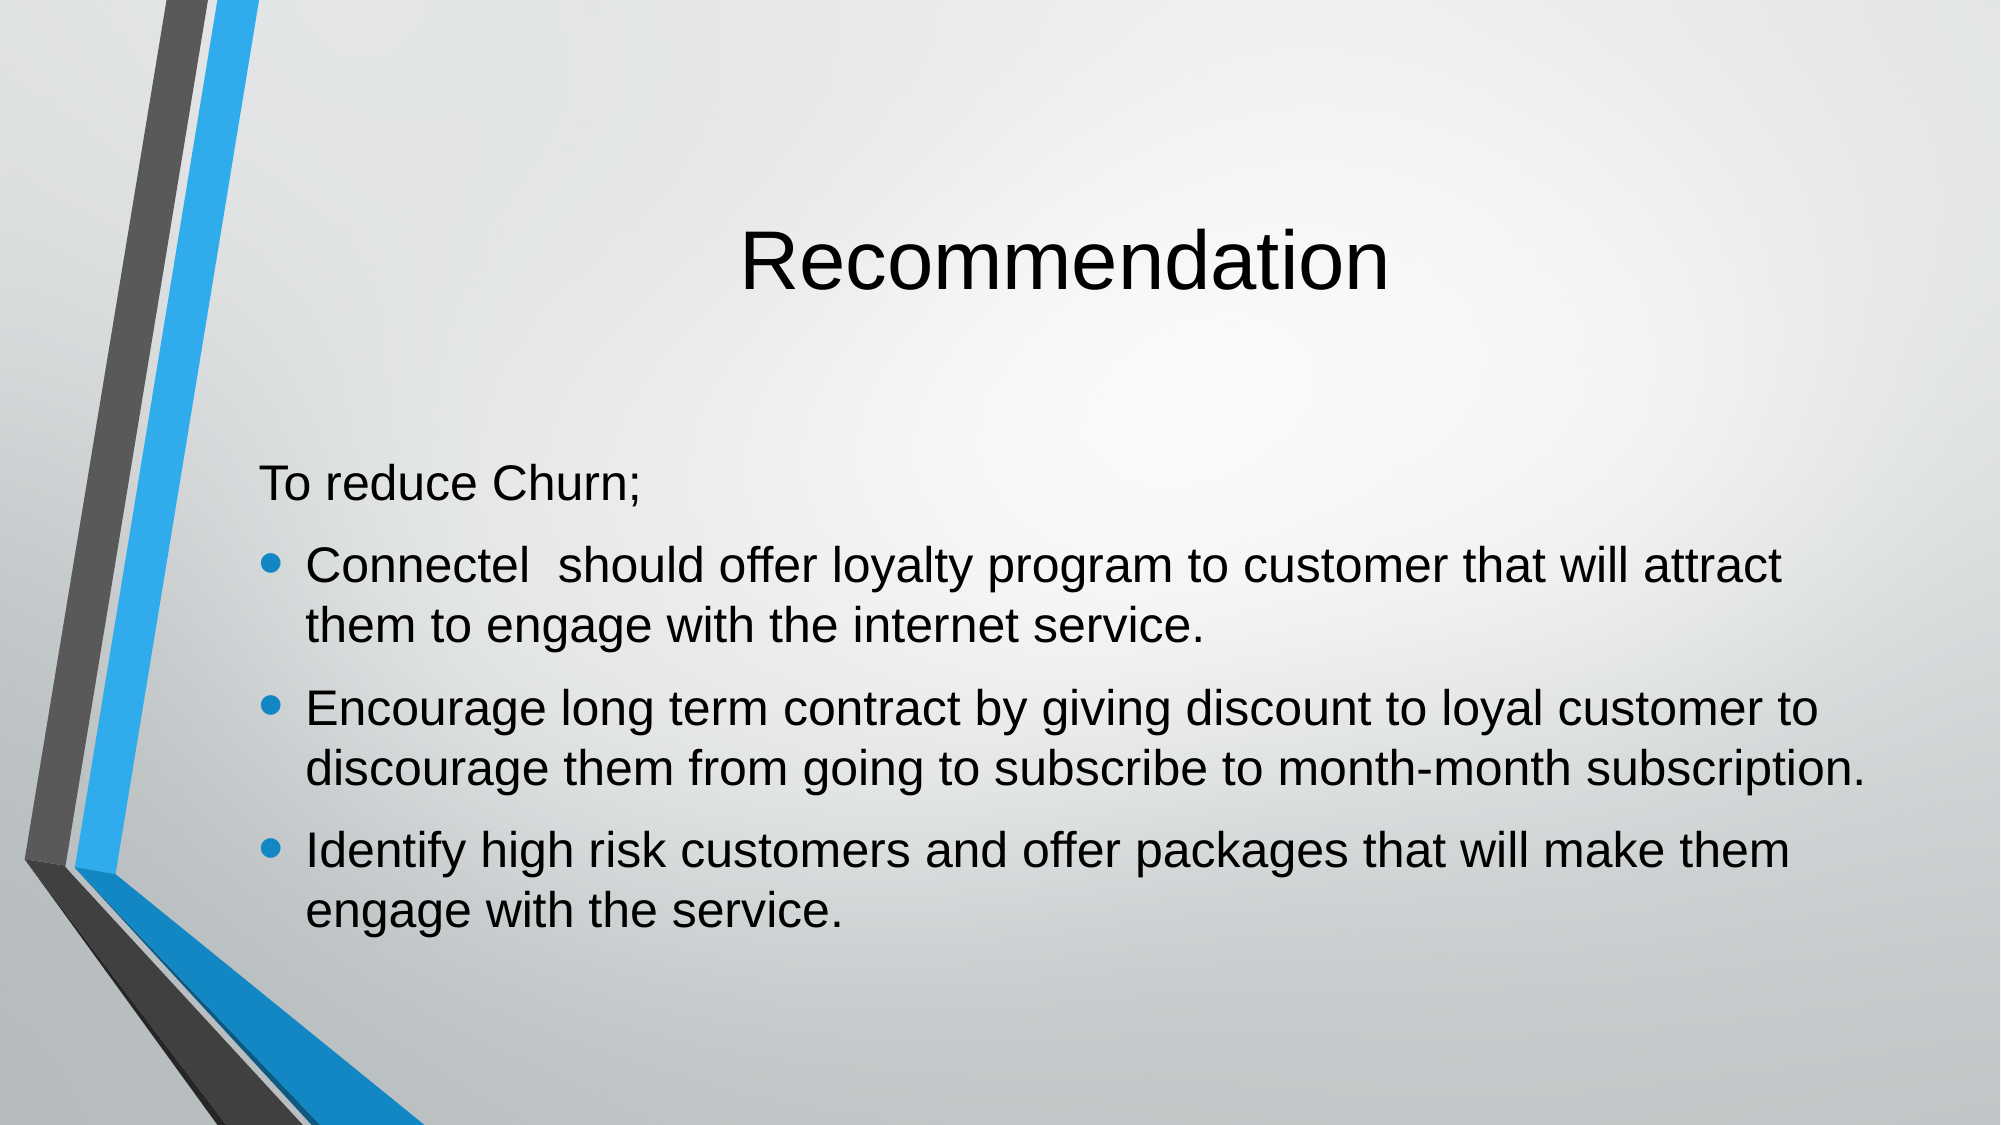

# Recommendation
To reduce Churn;
Connectel  should offer loyalty program to customer that will attract them to engage with the internet service.
Encourage long term contract by giving discount to loyal customer to discourage them from going to subscribe to month-month subscription.
Identify high risk customers and offer packages that will make them engage with the service.